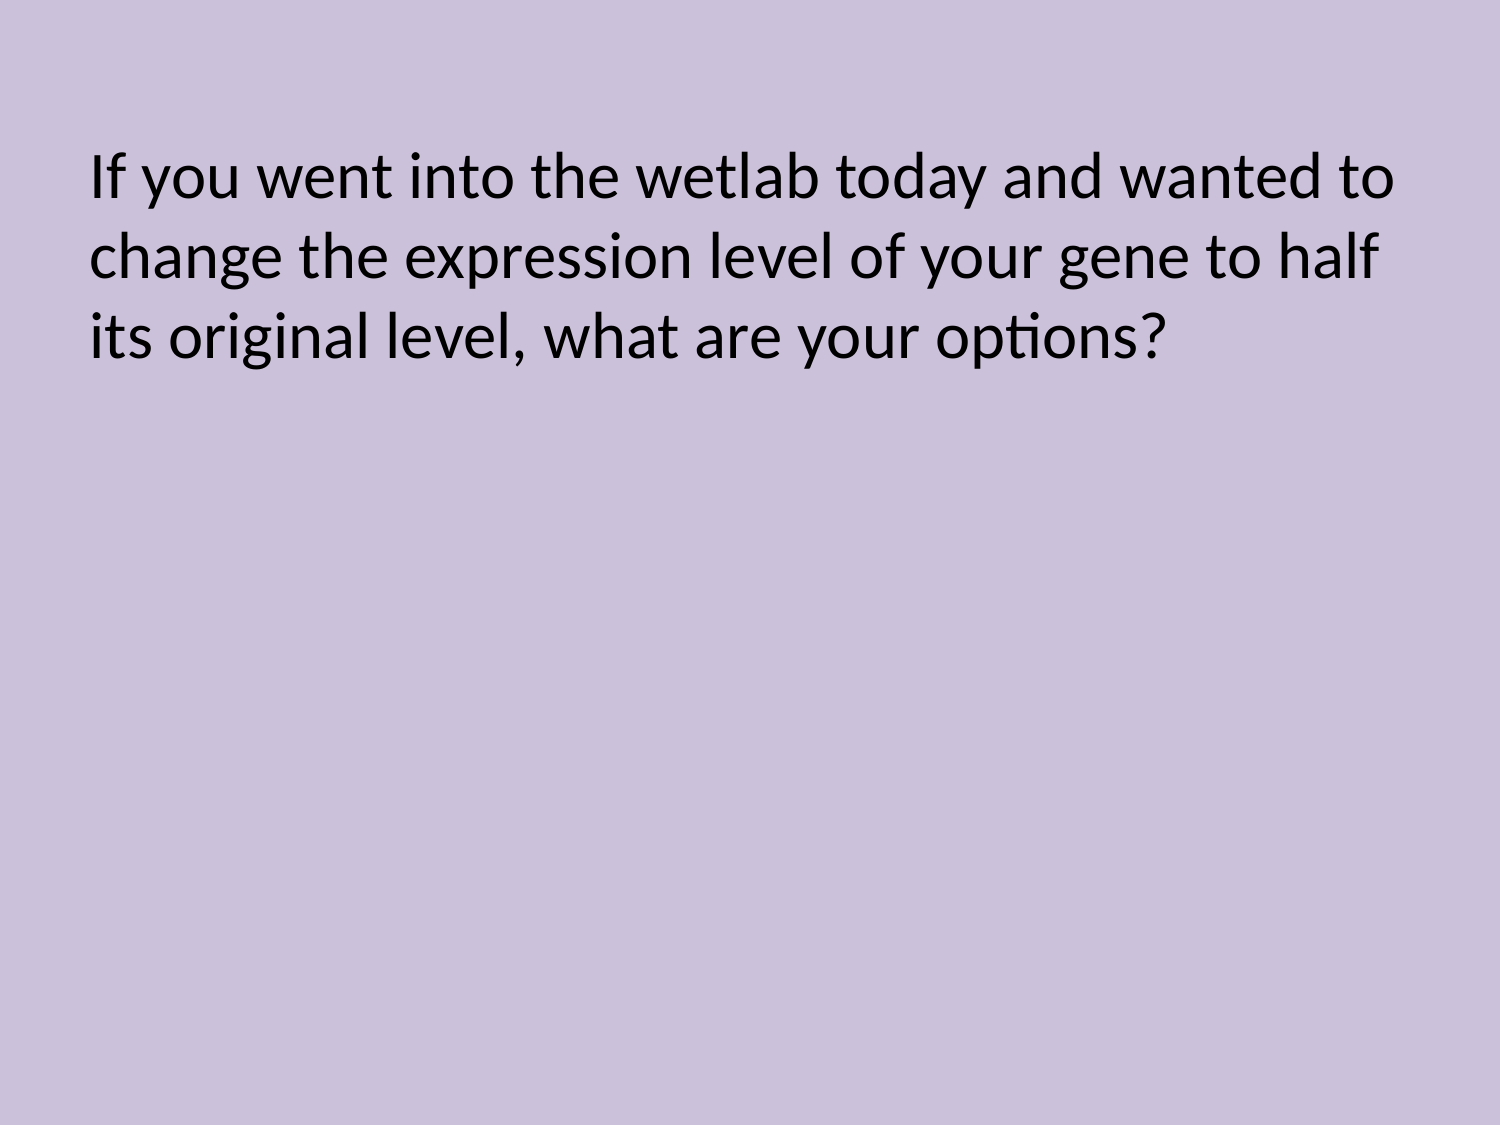

If you went into the wetlab today and wanted to change the expression level of your gene to half its original level, what are your options?